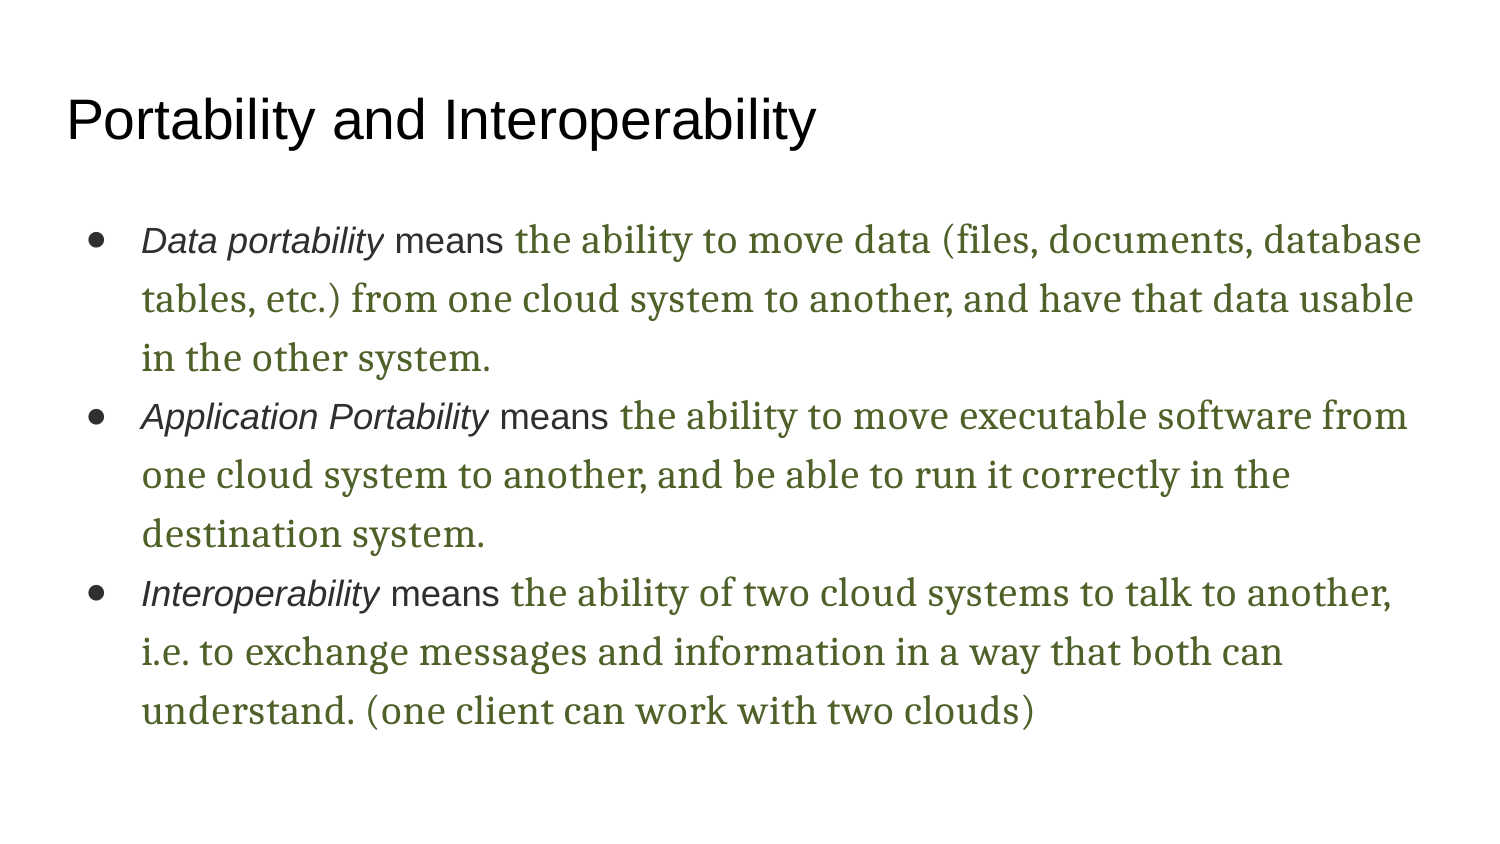

# Portability and Interoperability
Data portability means the ability to move data (files, documents, database tables, etc.) from one cloud system to another, and have that data usable in the other system.
Application Portability means the ability to move executable software from one cloud system to another, and be able to run it correctly in the destination system.
Interoperability means the ability of two cloud systems to talk to another, i.e. to exchange messages and information in a way that both can understand. (one client can work with two clouds)